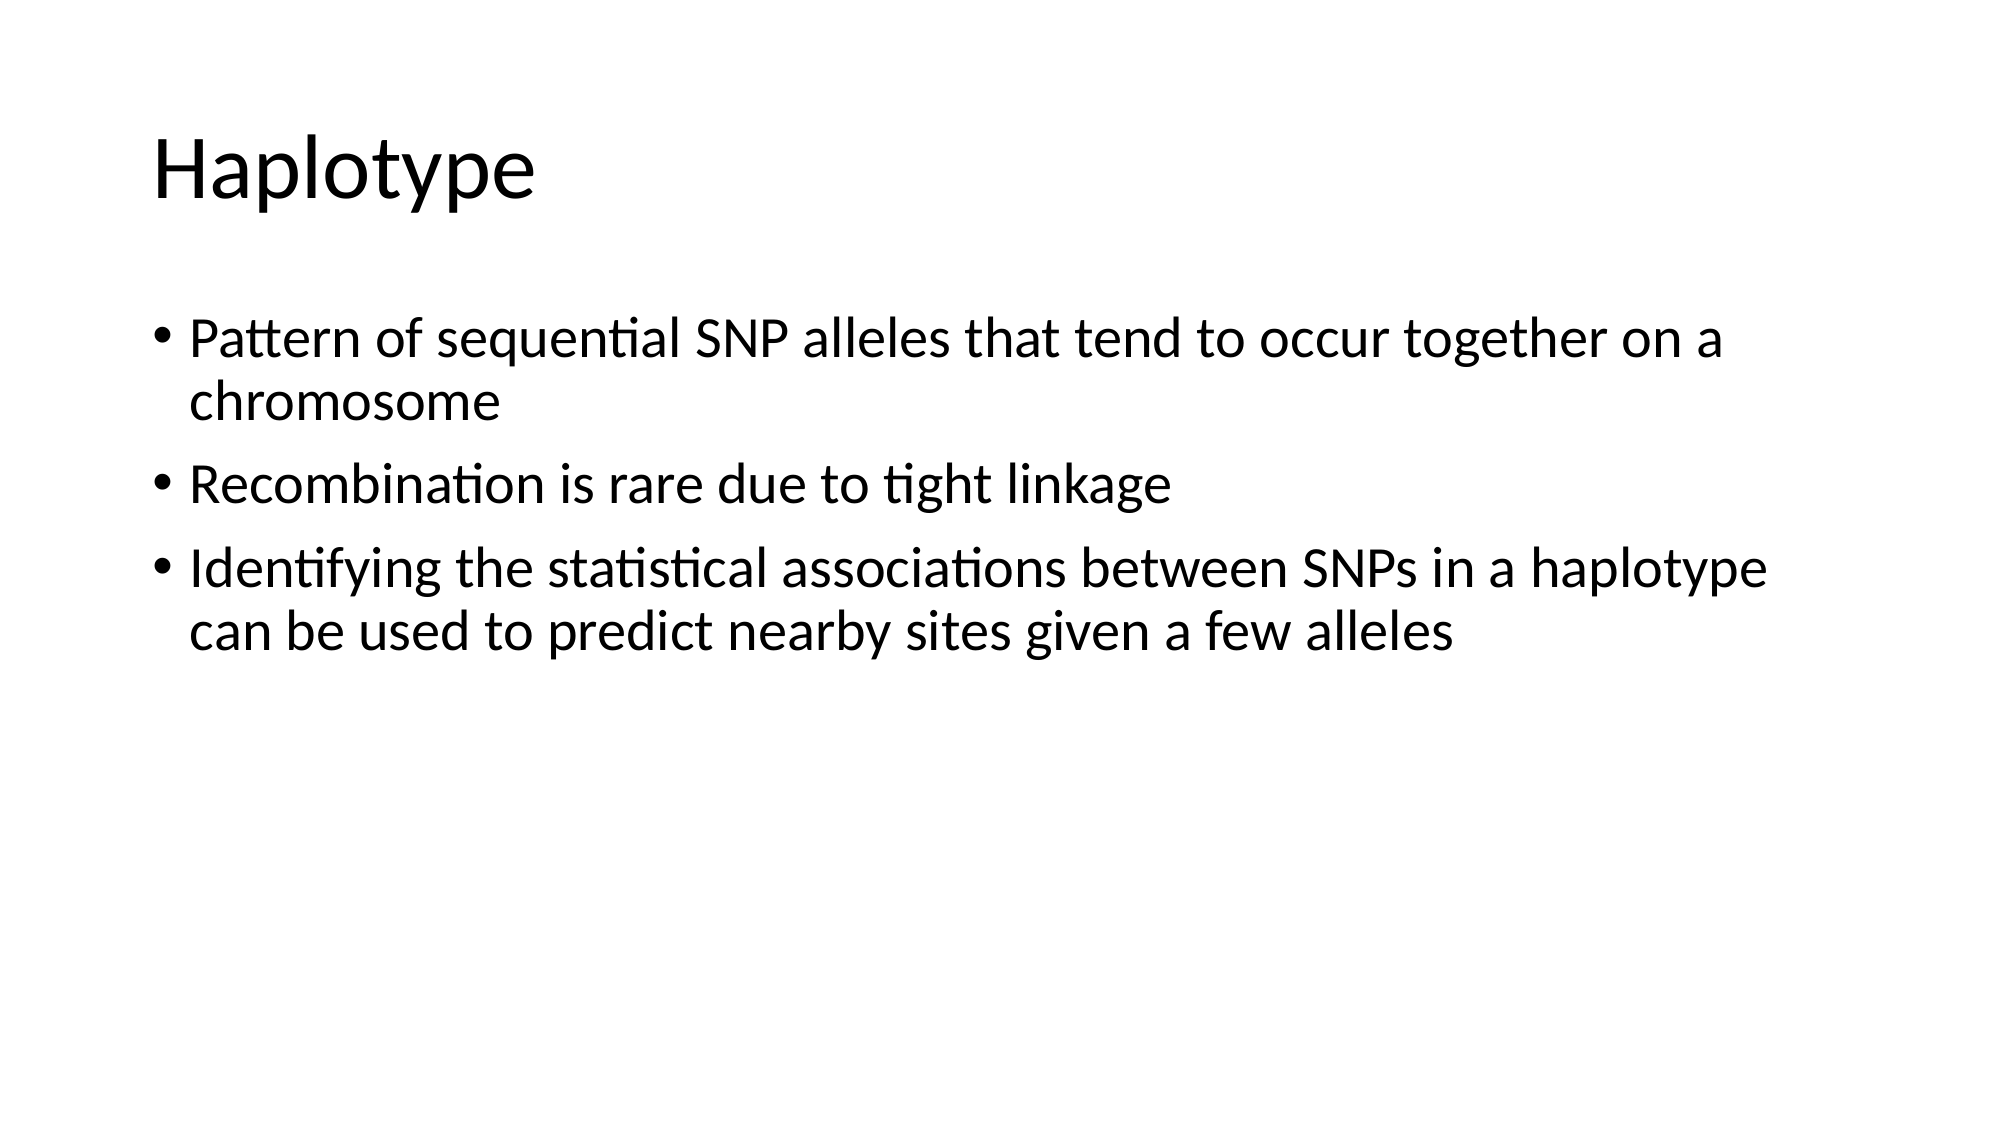

# Haplotype
Pattern of sequential SNP alleles that tend to occur together on a chromosome
Recombination is rare due to tight linkage
Identifying the statistical associations between SNPs in a haplotype can be used to predict nearby sites given a few alleles